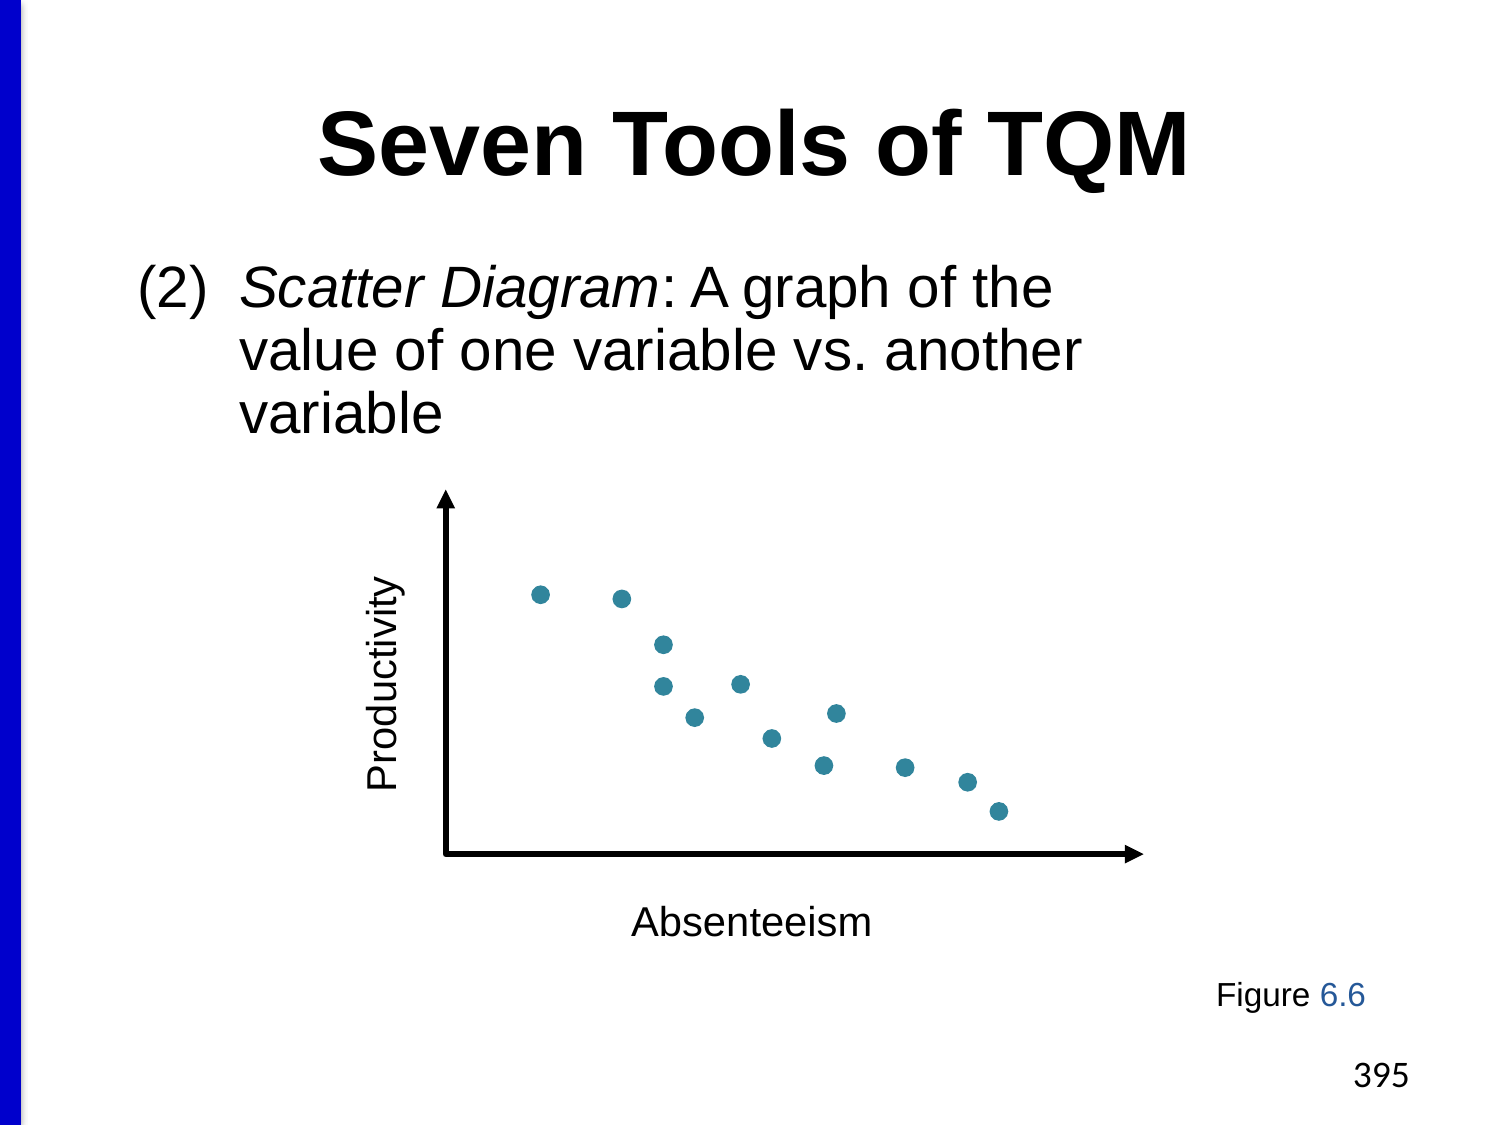

# Seven Tools of TQM
(2)	Scatter Diagram: A graph of the value of one variable vs. another variable

Productivity
Absenteeism

Figure 6.6
395